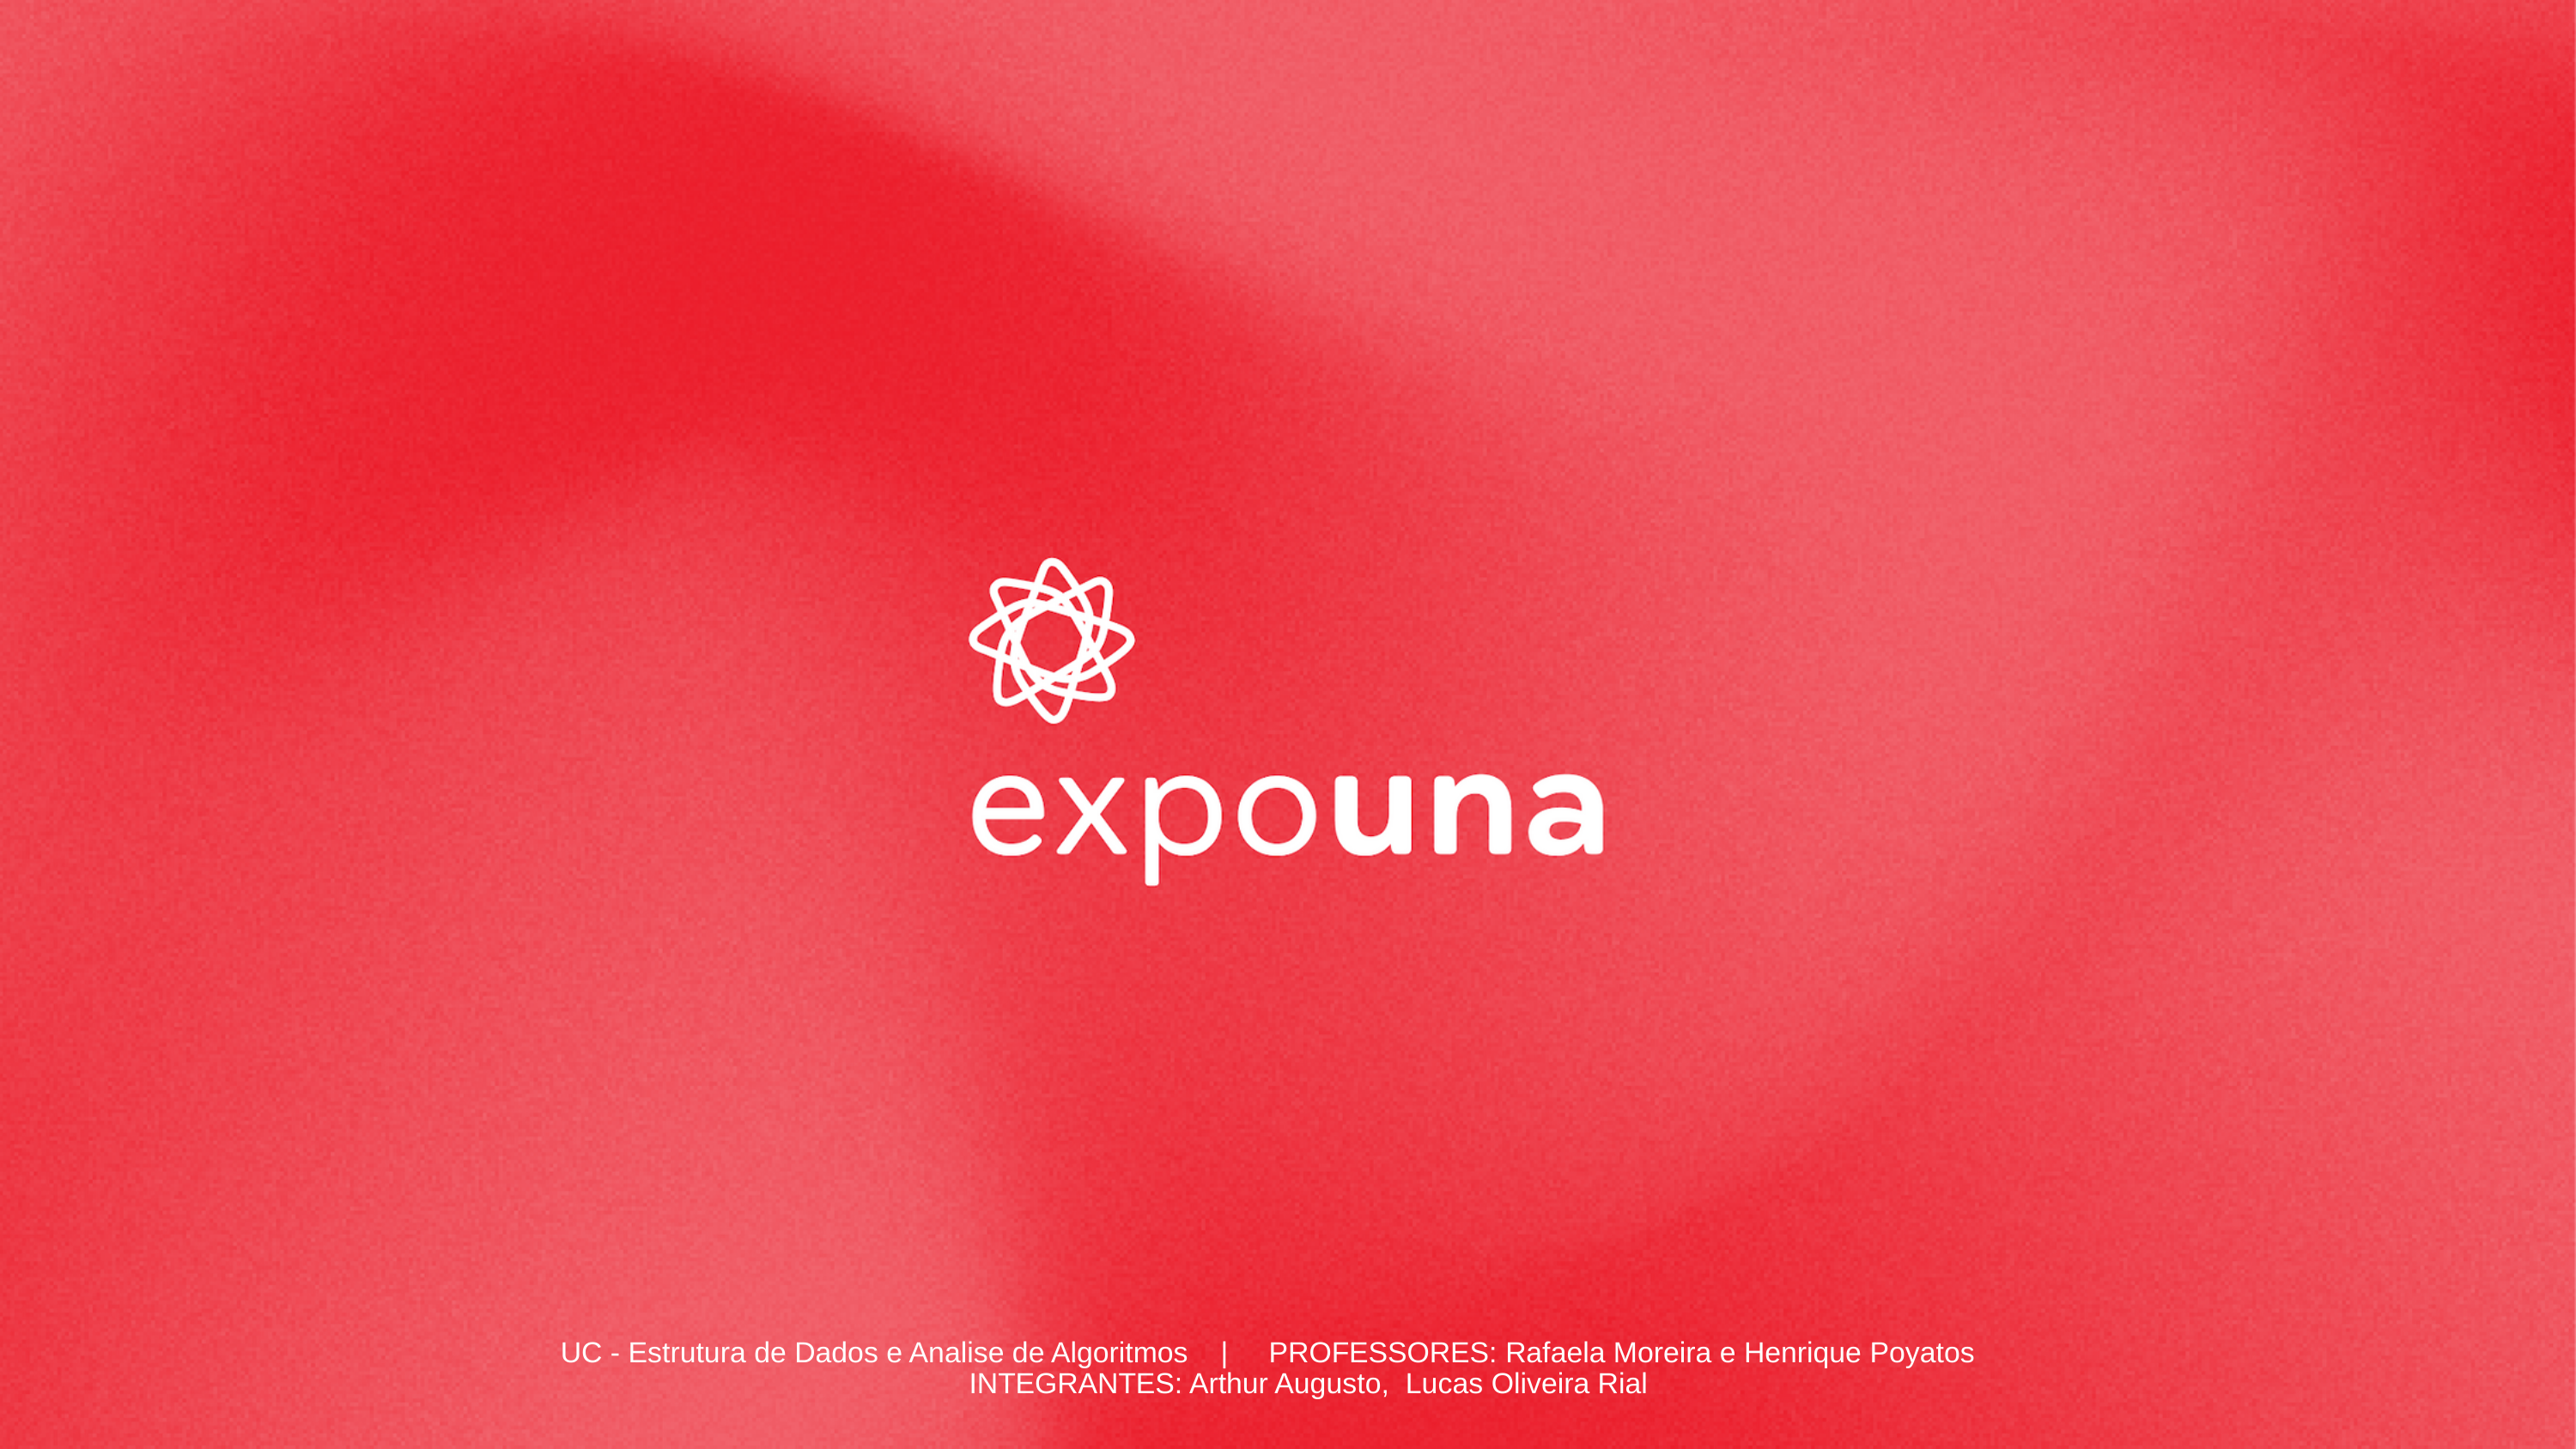

UC - Estrutura de Dados e Analise de Algoritmos    |     PROFESSORES: Rafaela Moreira e Henrique Poyatos
     INTEGRANTES: Arthur Augusto,  Lucas Oliveira Rial